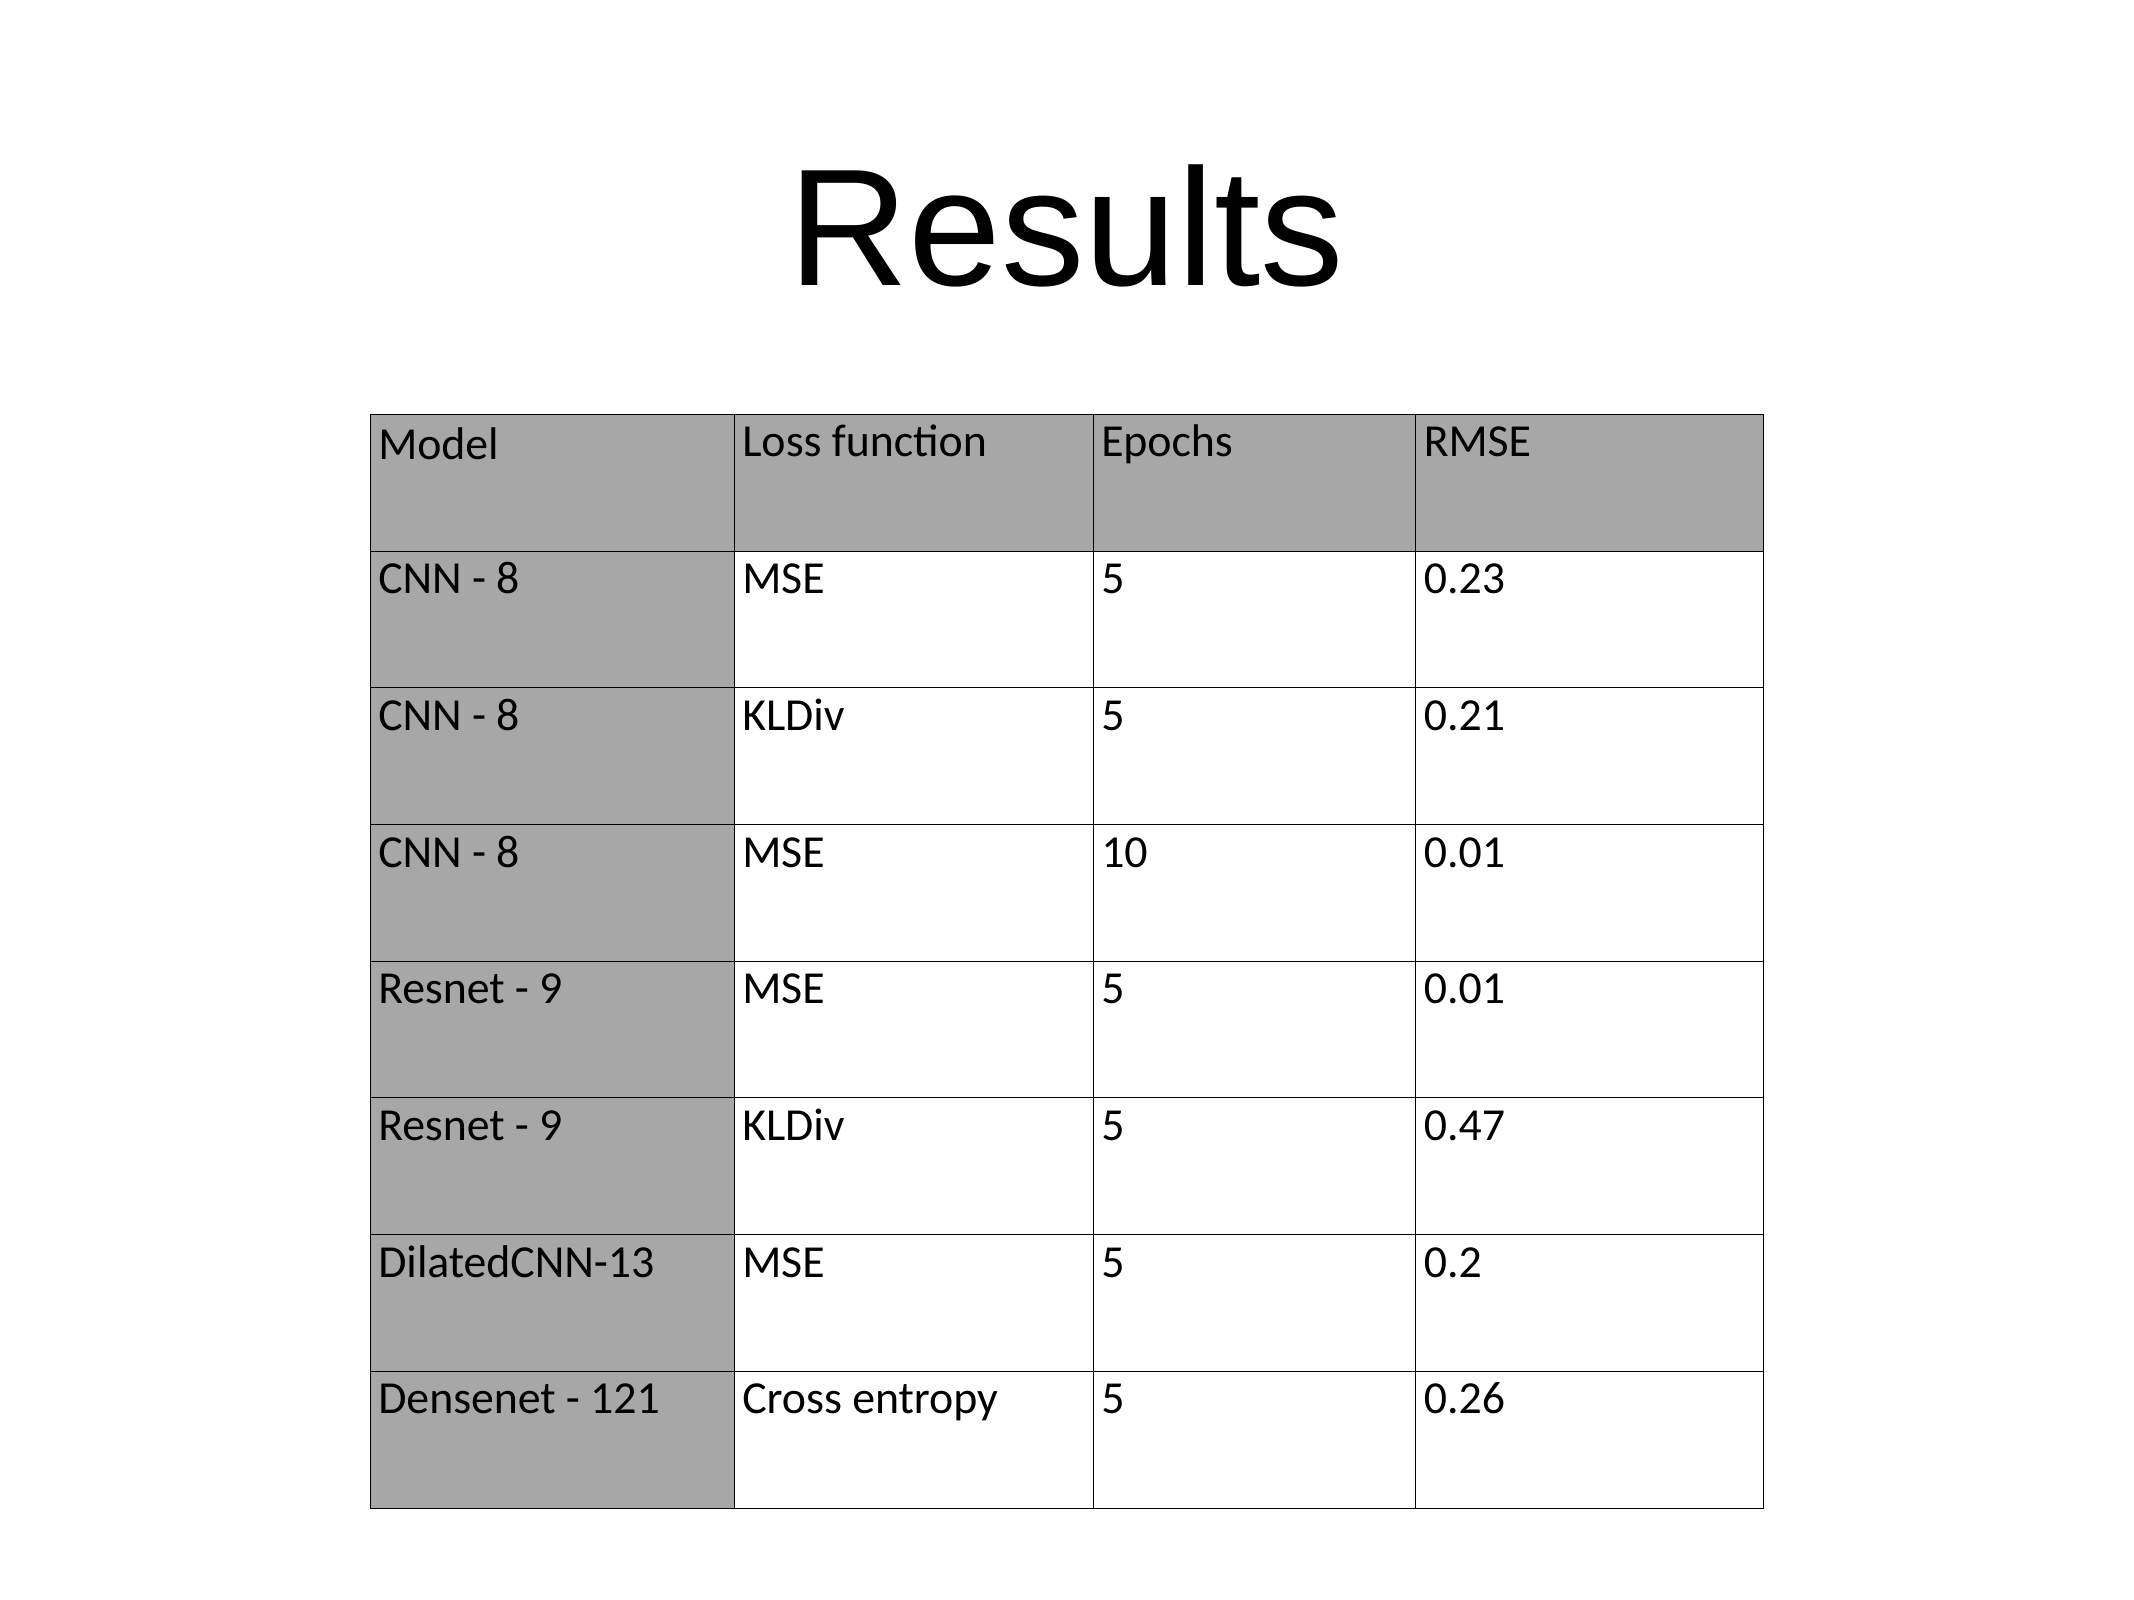

Results
| Model | Loss function | Epochs | RMSE |
| --- | --- | --- | --- |
| CNN - 8 | MSE | 5 | 0.23 |
| CNN - 8 | KLDiv | 5 | 0.21 |
| CNN - 8 | MSE | 10 | 0.01 |
| Resnet - 9 | MSE | 5 | 0.01 |
| Resnet - 9 | KLDiv | 5 | 0.47 |
| DilatedCNN-13 | MSE | 5 | 0.2 |
| Densenet - 121 | Cross entropy | 5 | 0.26 |